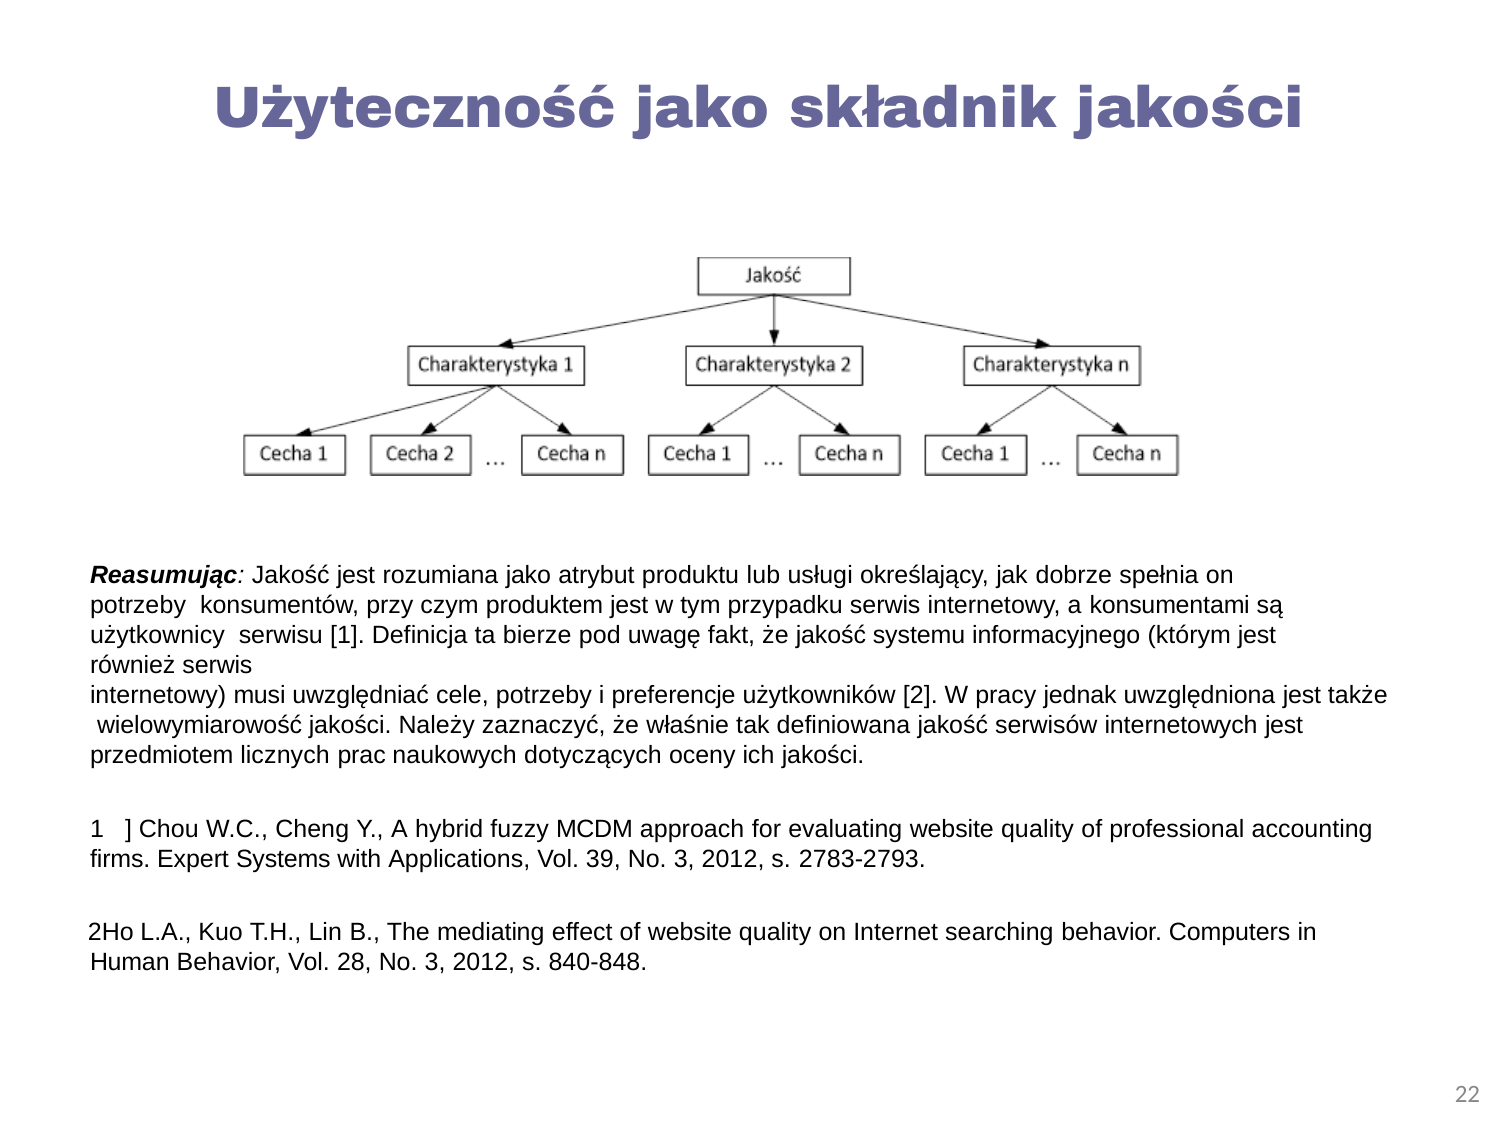

# Użyteczność jako składnik jakości

Reasumując: Jakość jest rozumiana jako atrybut produktu lub usługi określający, jak dobrze spełnia on potrzeby  konsumentów, przy czym produktem jest w tym przypadku serwis internetowy, a konsumentami są użytkownicy  serwisu [1]. Definicja ta bierze pod uwagę fakt, że jakość systemu informacyjnego (którym jest również serwis
internetowy) musi uwzględniać cele, potrzeby i preferencje użytkowników [2]. W pracy jednak uwzględniona jest także  wielowymiarowość jakości. Należy zaznaczyć, że właśnie tak definiowana jakość serwisów internetowych jest  przedmiotem licznych prac naukowych dotyczących oceny ich jakości.

] Chou W.C., Cheng Y., A hybrid fuzzy MCDM approach for evaluating website quality of professional accounting
firms. Expert Systems with Applications, Vol. 39, No. 3, 2012, s. 2783-2793.

Ho L.A., Kuo T.H., Lin B., The mediating effect of website quality on Internet searching behavior. Computers in  Human Behavior, Vol. 28, No. 3, 2012, s. 840-848.
22